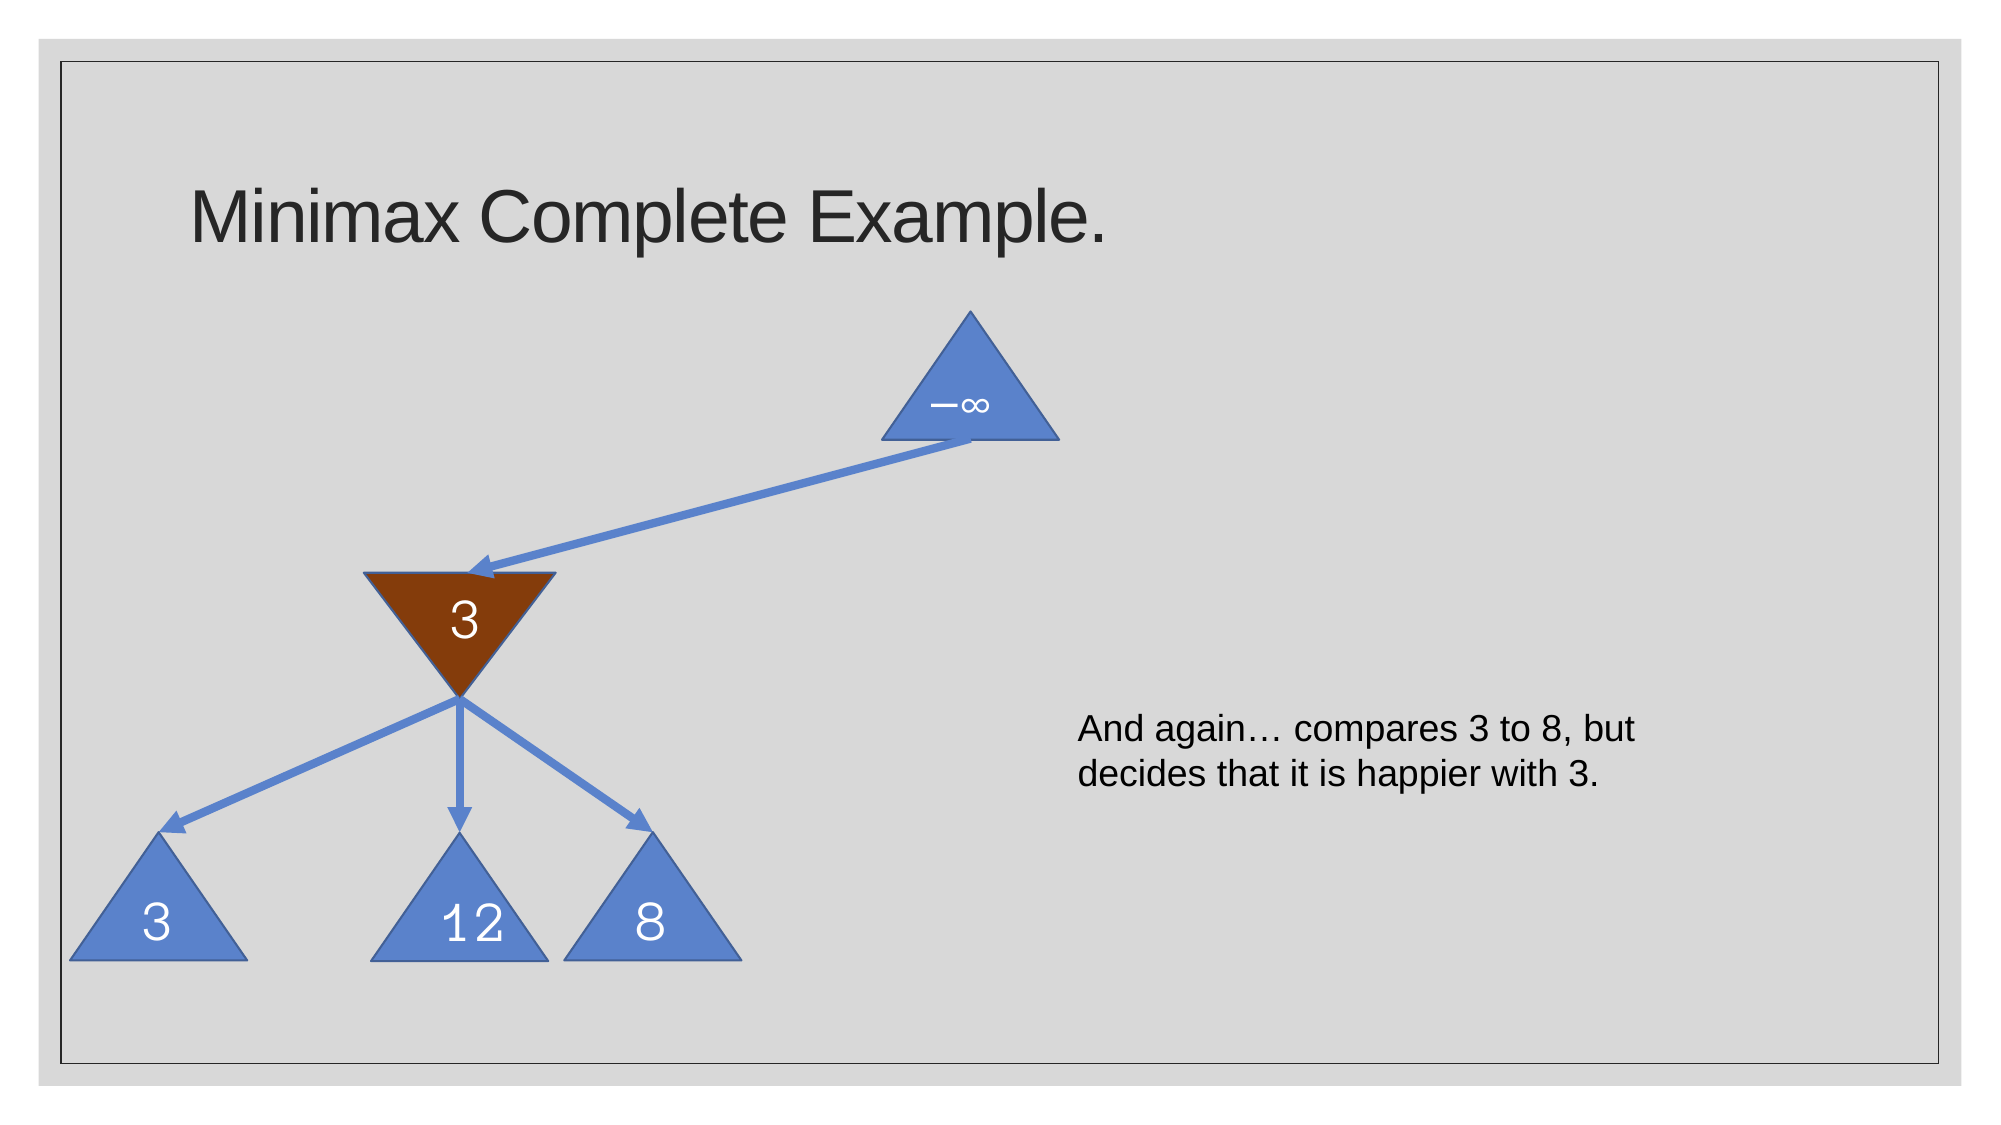

# Minimax Complete Example.

-∞

3
And again… compares 3 to 8, but decides that it is happier with 3.

3

8

12